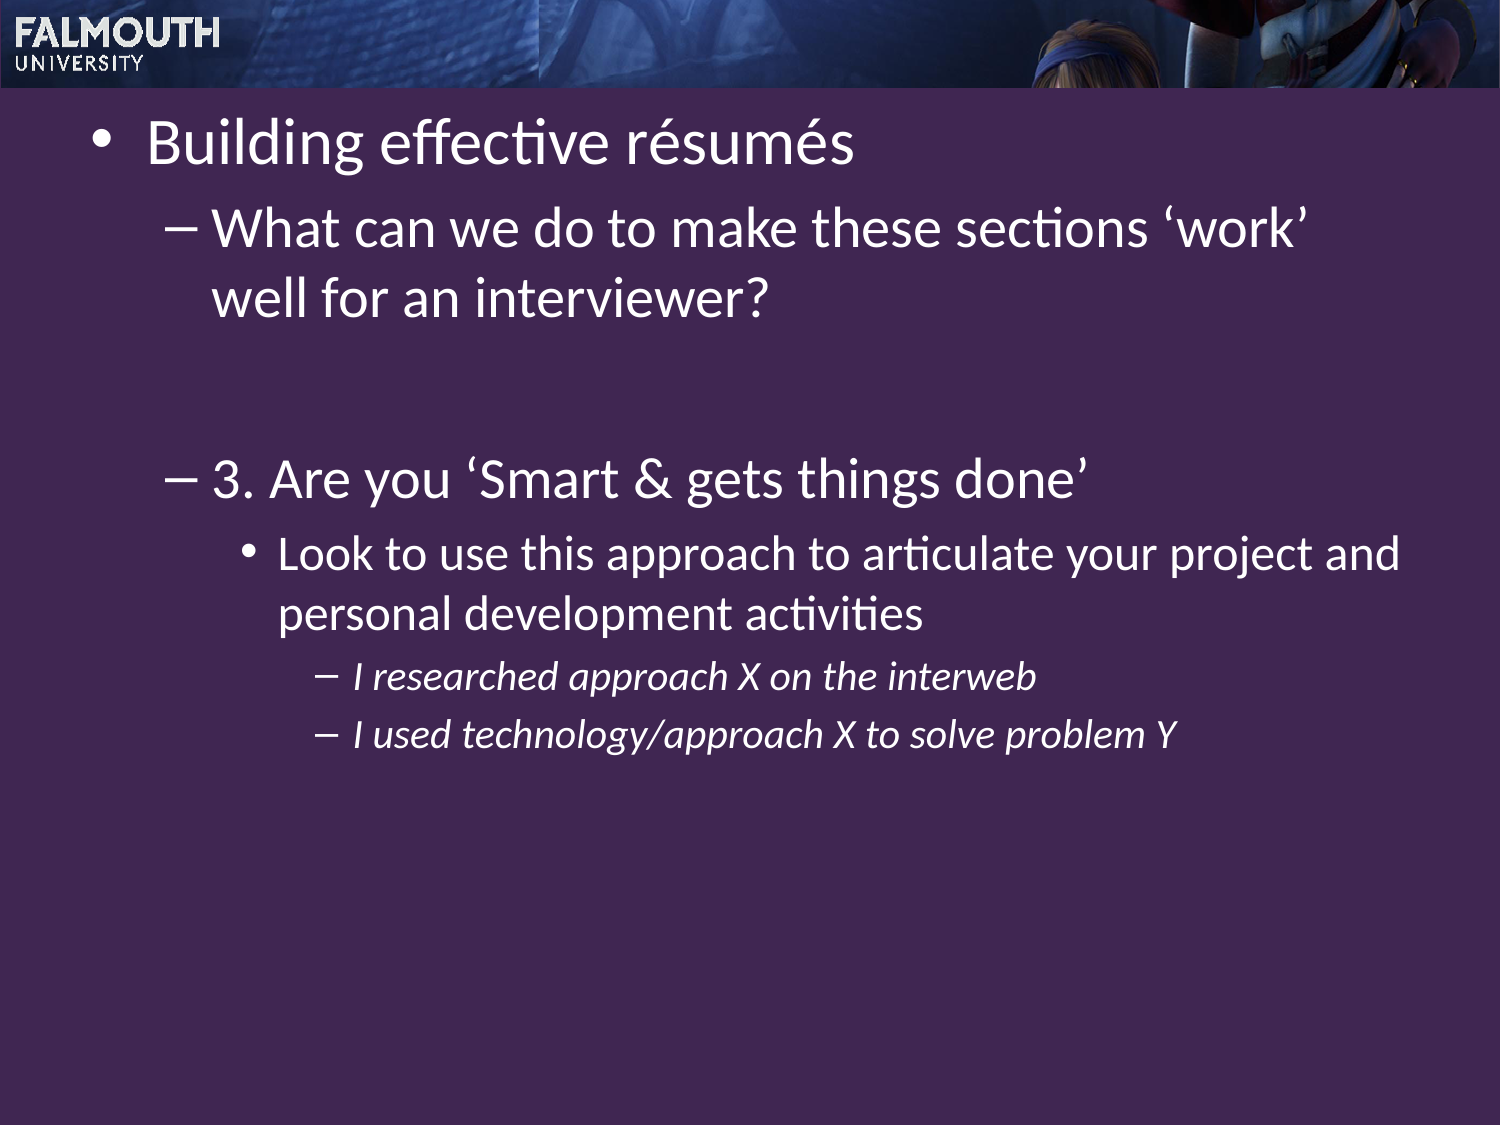

Building effective résumés
What can we do to make these sections ‘work’ well for an interviewer?

3. Are you ‘Smart & gets things done’
Look to use this approach to articulate your project and personal development activities
I researched approach X on the interweb
I used technology/approach X to solve problem Y